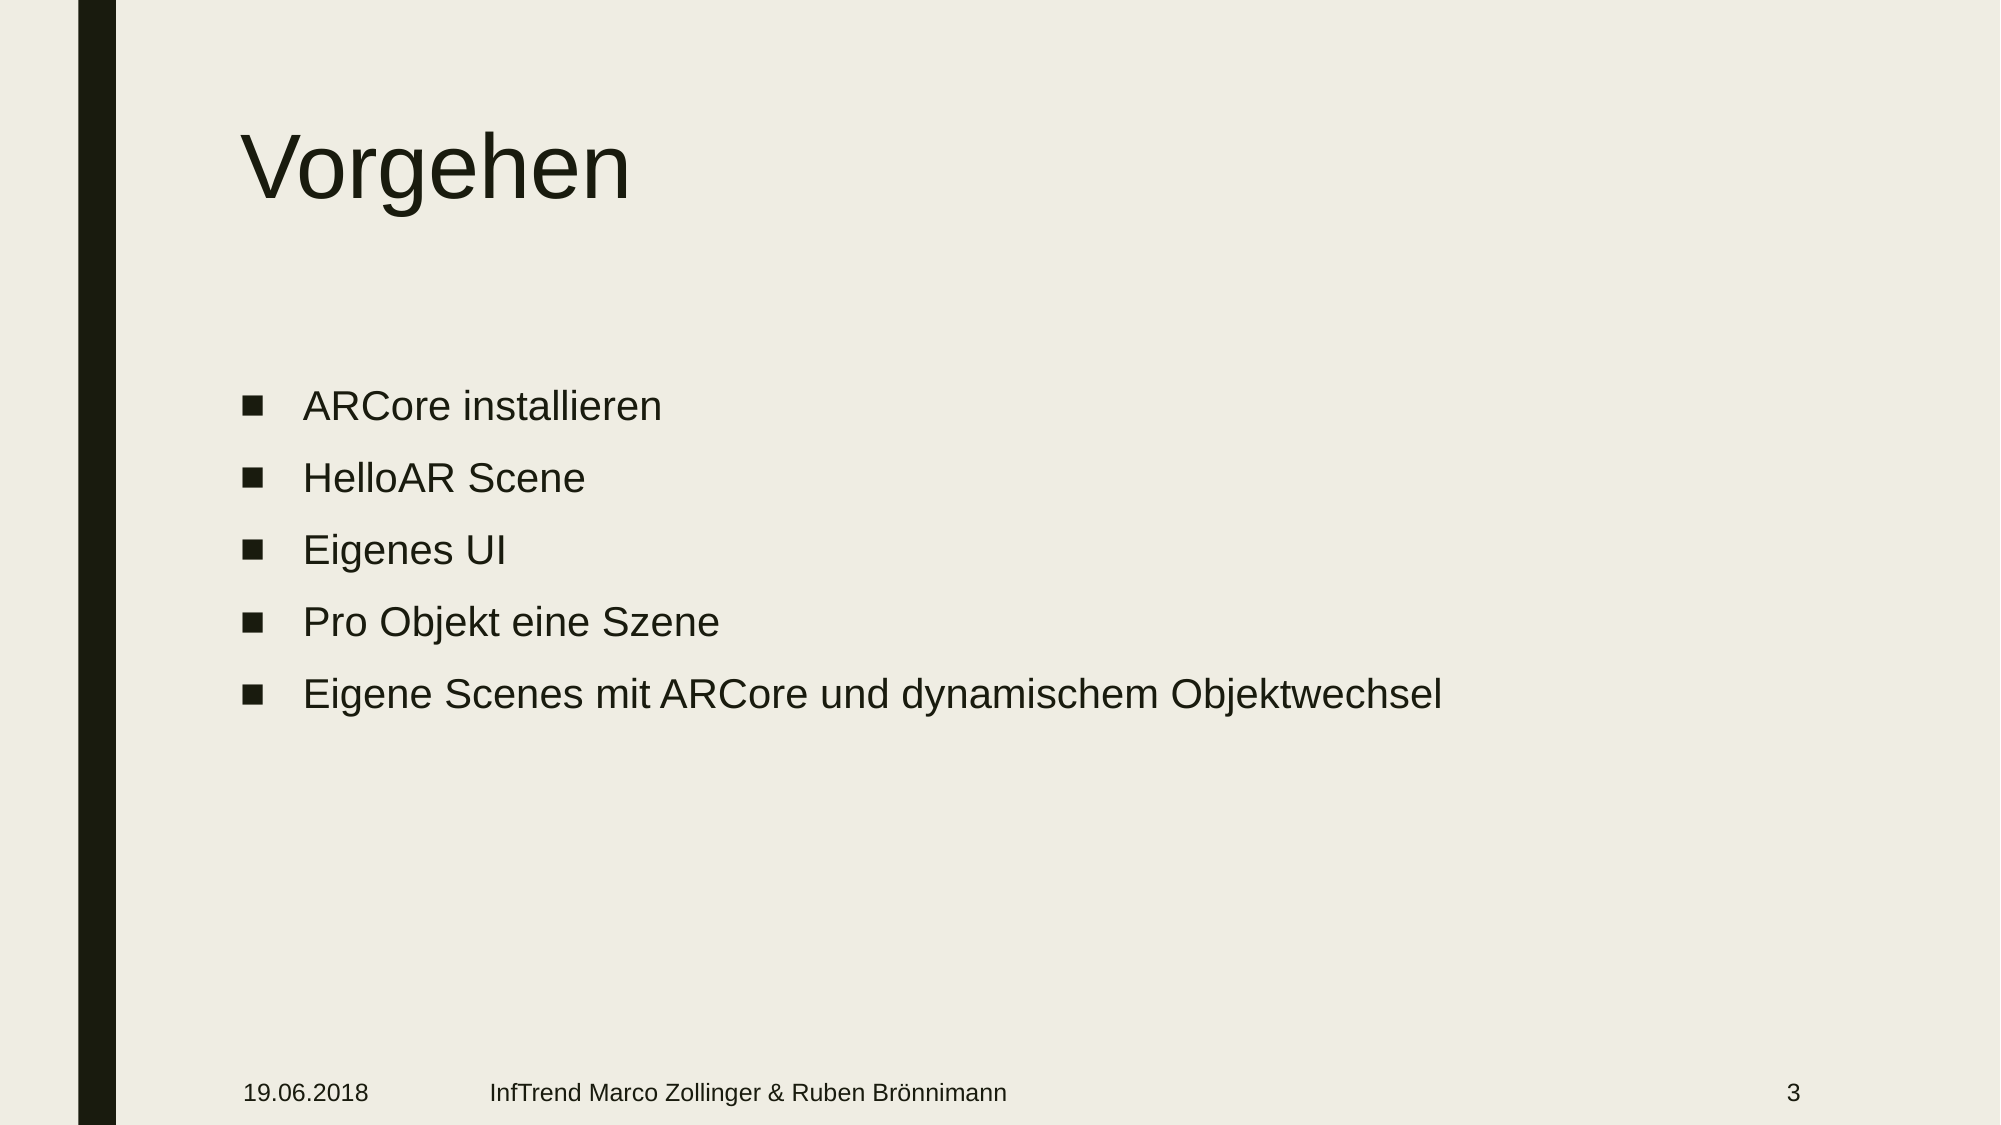

# Vorgehen
ARCore installieren
HelloAR Scene
Eigenes UI
Pro Objekt eine Szene
Eigene Scenes mit ARCore und dynamischem Objektwechsel
19.06.2018
InfTrend Marco Zollinger & Ruben Brönnimann
3